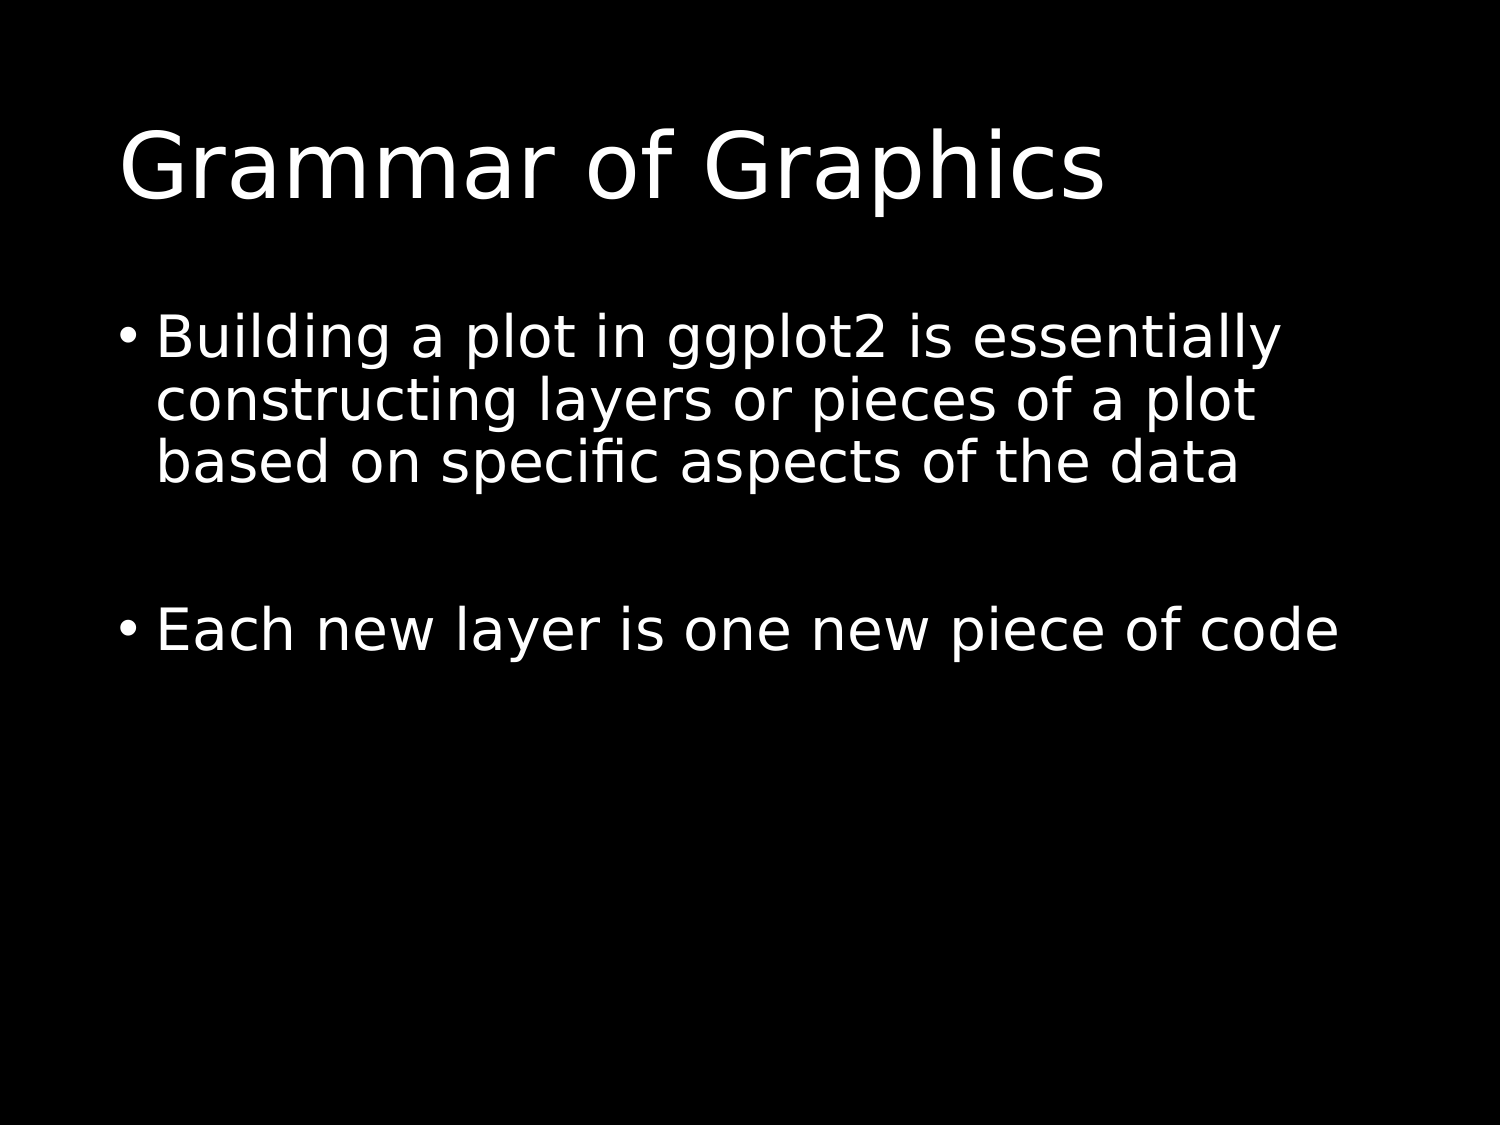

# Grammar of Graphics
Building a plot in ggplot2 is essentially constructing layers or pieces of a plot based on specific aspects of the data

Each new layer is one new piece of code